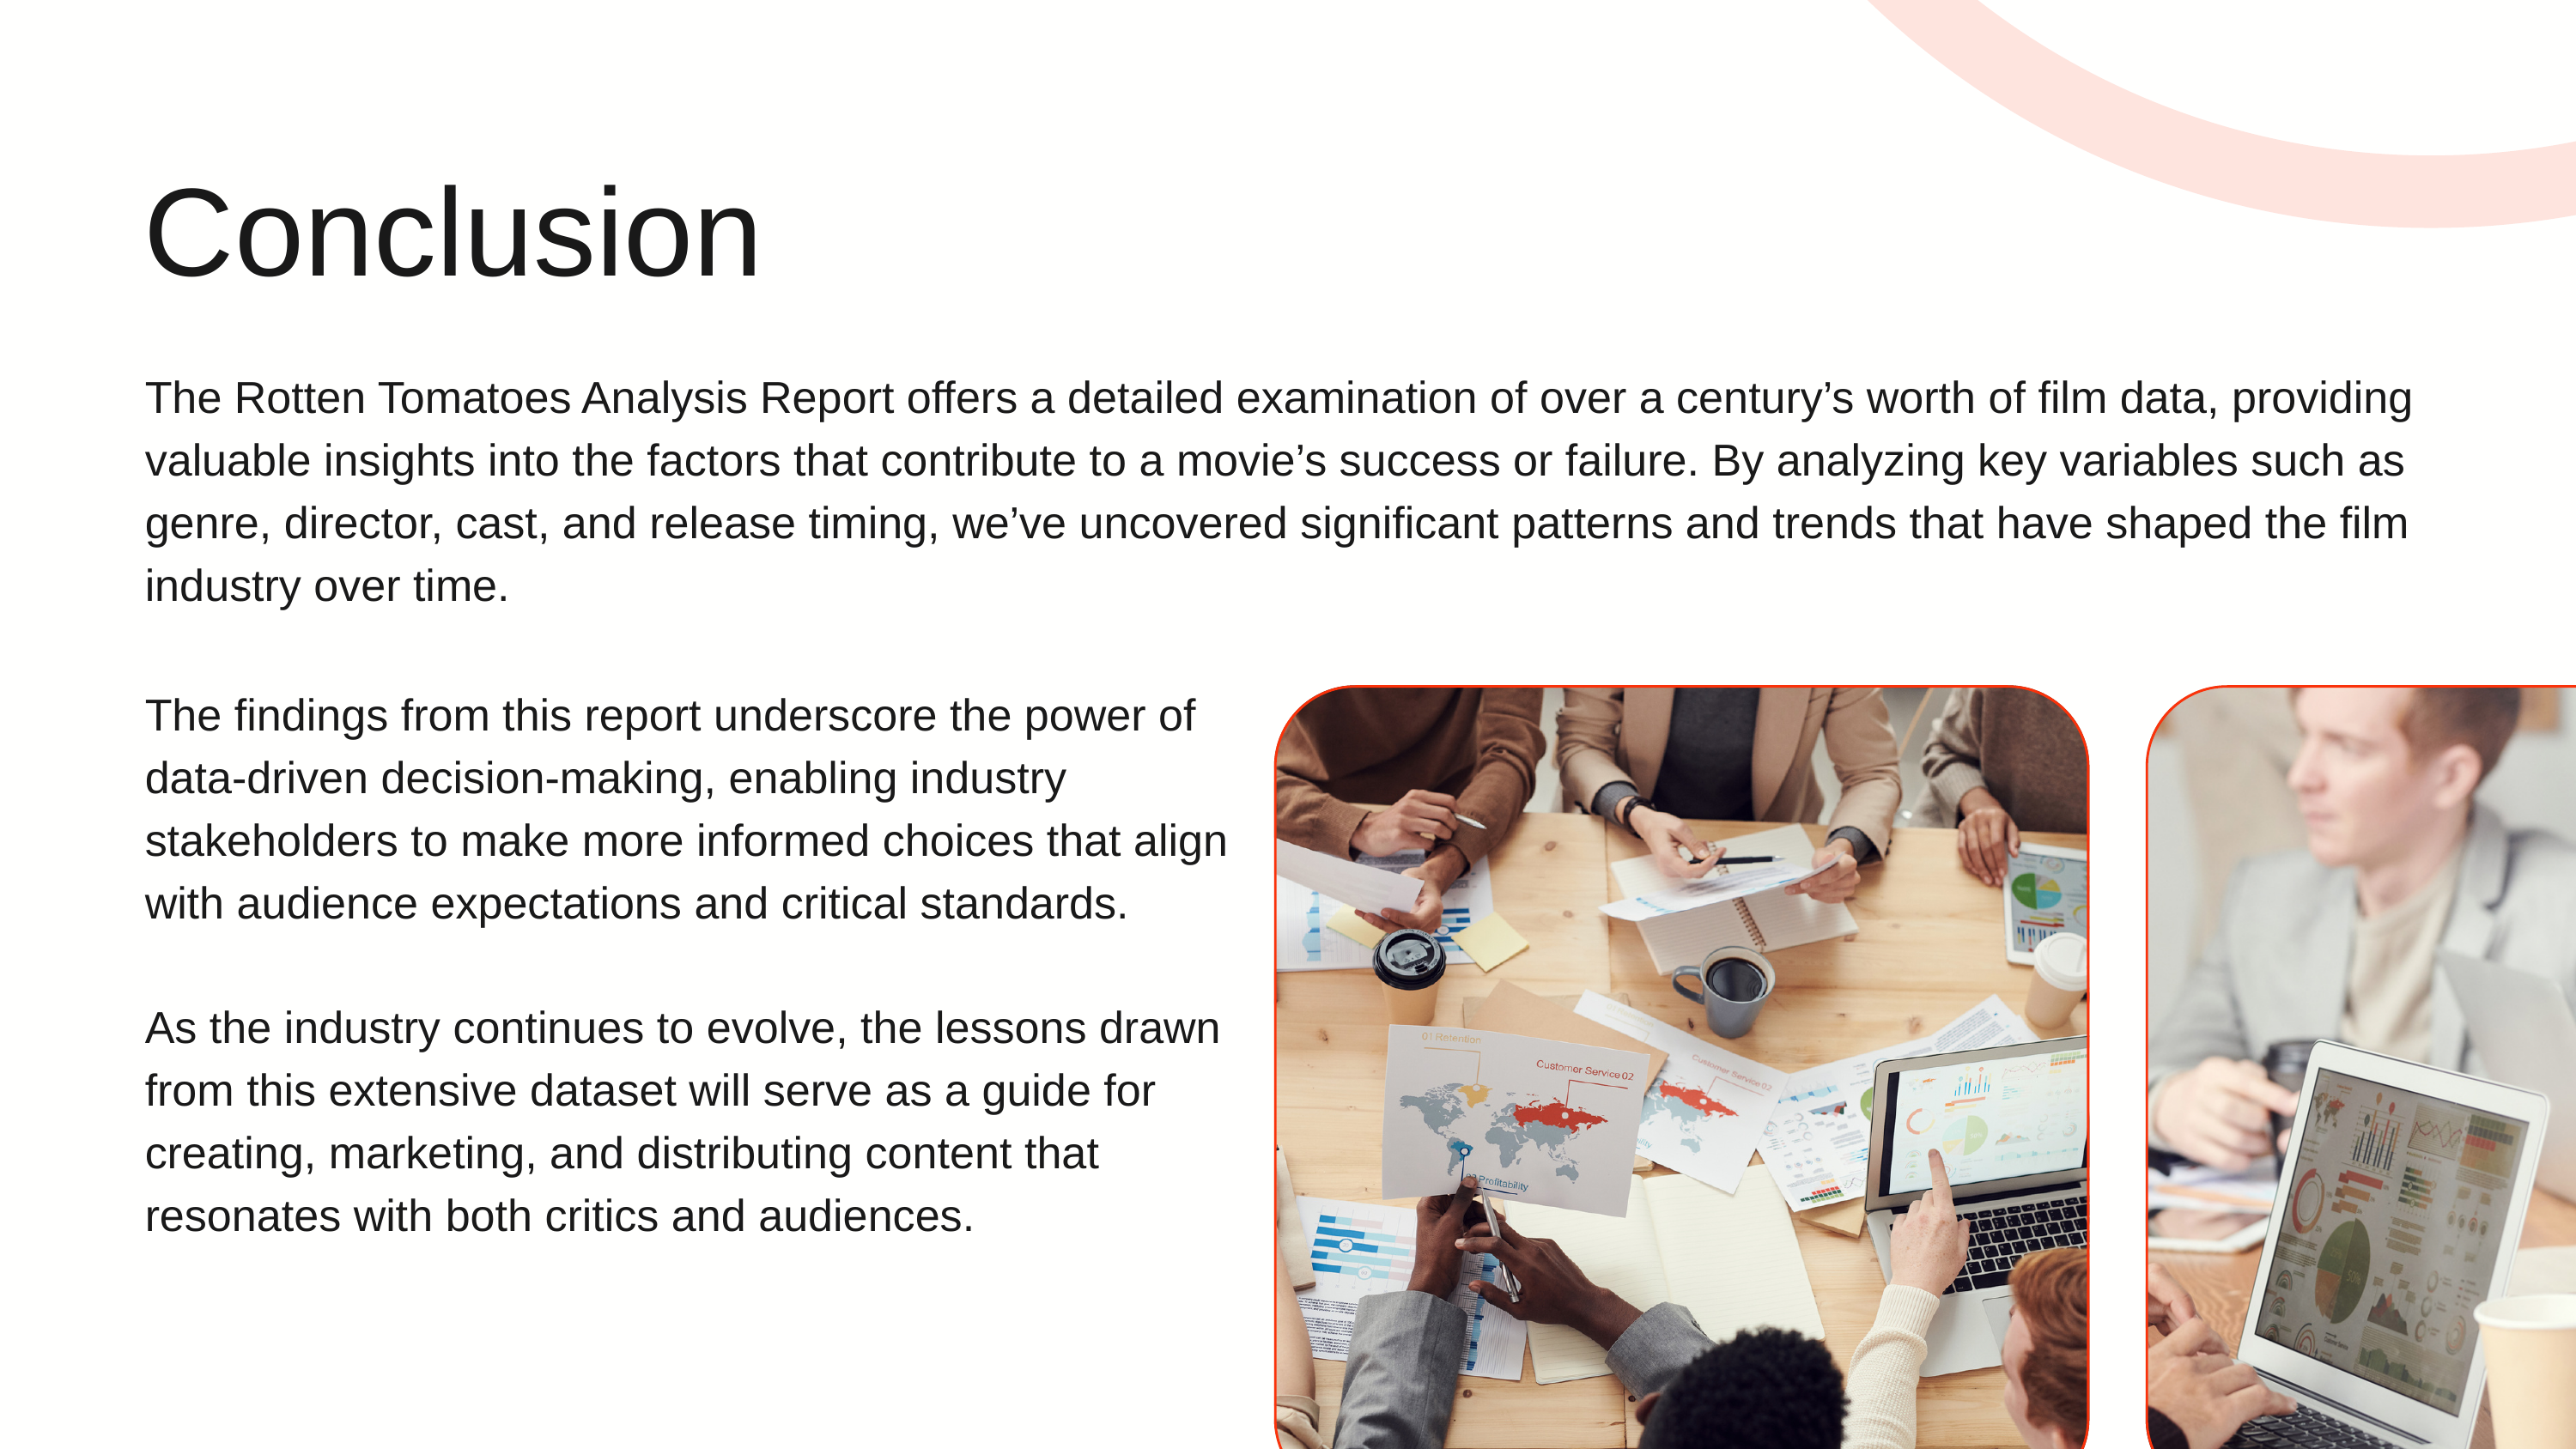

Conclusion
The Rotten Tomatoes Analysis Report offers a detailed examination of over a century’s worth of film data, providing valuable insights into the factors that contribute to a movie’s success or failure. By analyzing key variables such as genre, director, cast, and release timing, we’ve uncovered significant patterns and trends that have shaped the film industry over time.
The findings from this report underscore the power of data-driven decision-making, enabling industry stakeholders to make more informed choices that align with audience expectations and critical standards.

As the industry continues to evolve, the lessons drawn from this extensive dataset will serve as a guide for creating, marketing, and distributing content that resonates with both critics and audiences.